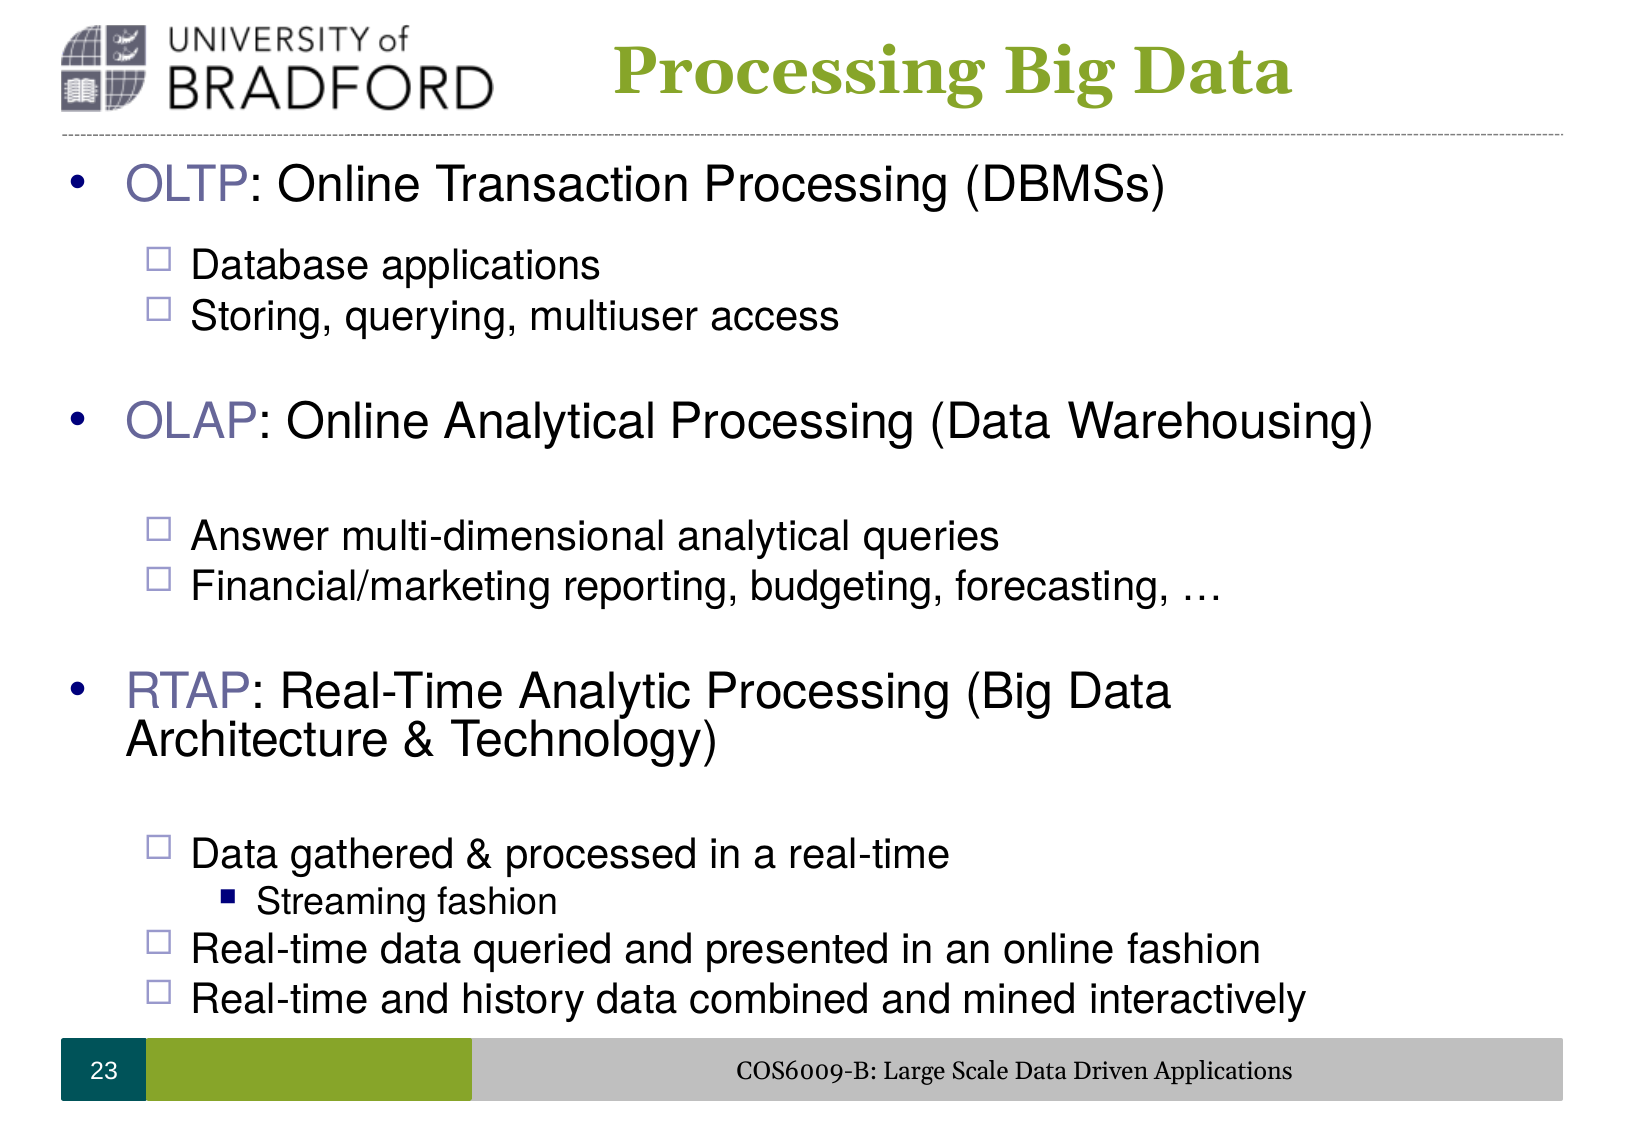

# Processing Big Data
OLTP: Online Transaction Processing (DBMSs)

Database applications
Storing, querying, multiuser access

OLAP: Online Analytical Processing (Data Warehousing)

Answer multi-dimensional analytical queries
Financial/marketing reporting, budgeting, forecasting, …

RTAP: Real-Time Analytic Processing (Big Data  Architecture & Technology)

Data gathered & processed in a real-time
Streaming fashion
Real-time data queried and presented in an online fashion
Real-time and history data combined and mined interactively
23
COS6009-B: Large Scale Data Driven Applications